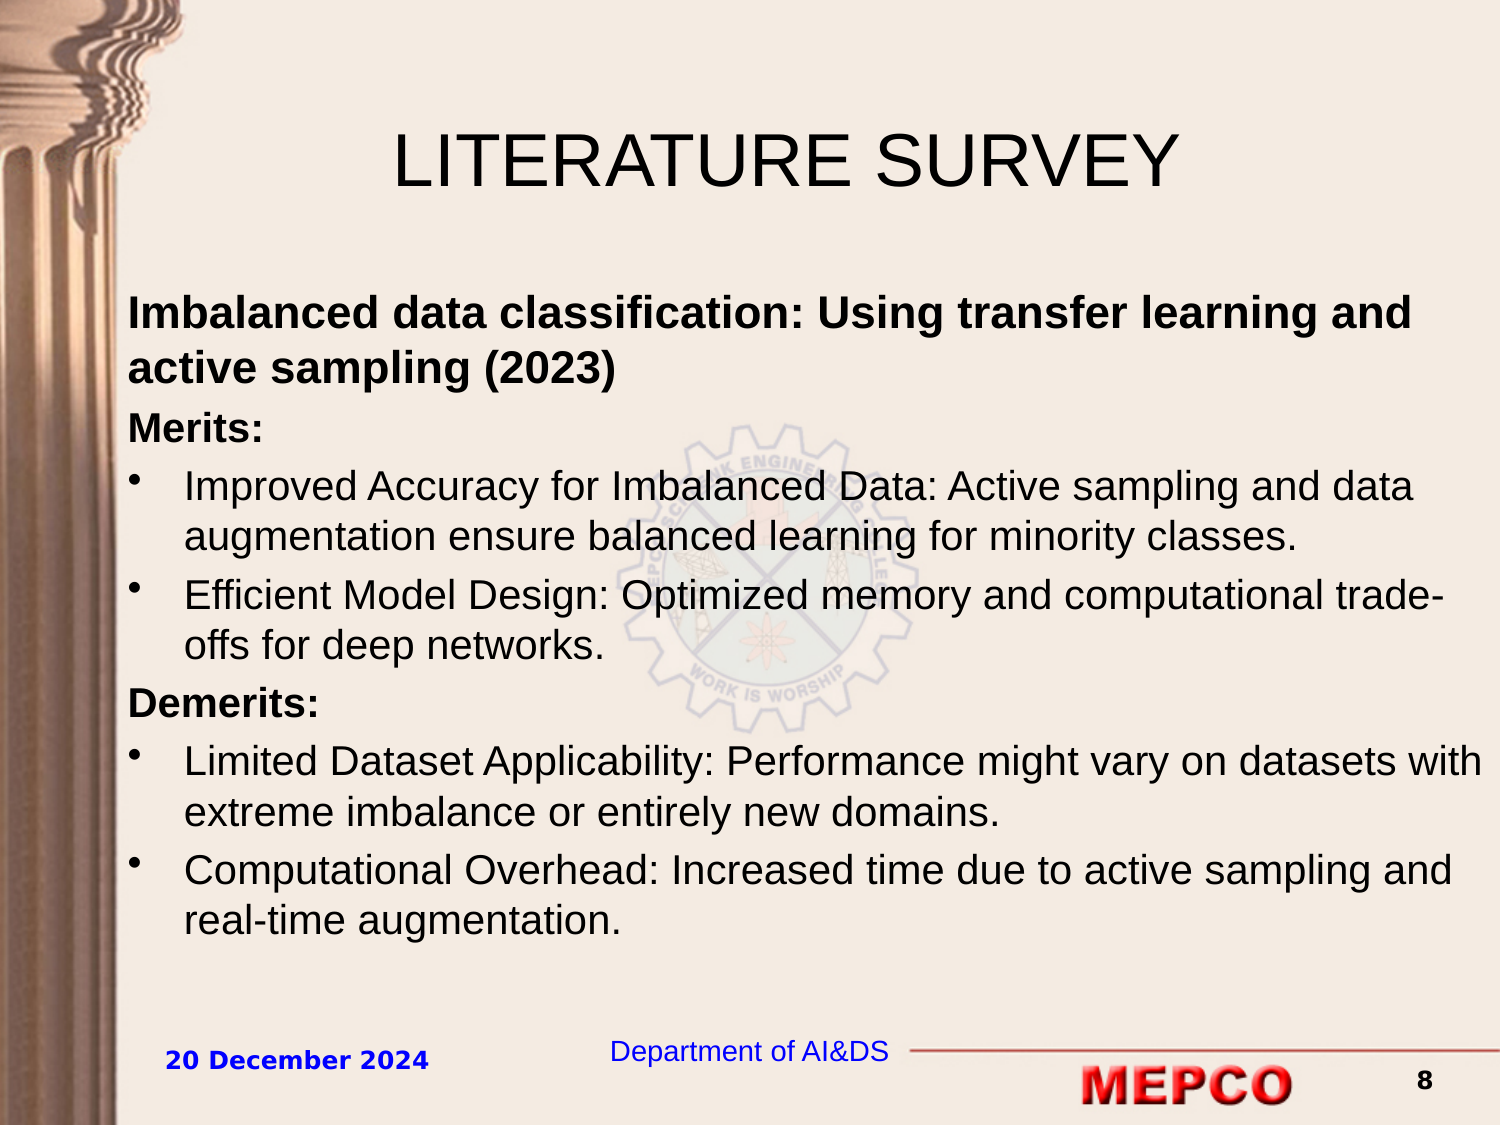

# LITERATURE SURVEY
Imbalanced data classification: Using transfer learning and active sampling (2023)
Merits:
Improved Accuracy for Imbalanced Data: Active sampling and data augmentation ensure balanced learning for minority classes.
Efficient Model Design: Optimized memory and computational trade-offs for deep networks.
Demerits:
Limited Dataset Applicability: Performance might vary on datasets with extreme imbalance or entirely new domains.
Computational Overhead: Increased time due to active sampling and real-time augmentation.

Department of AI&DS